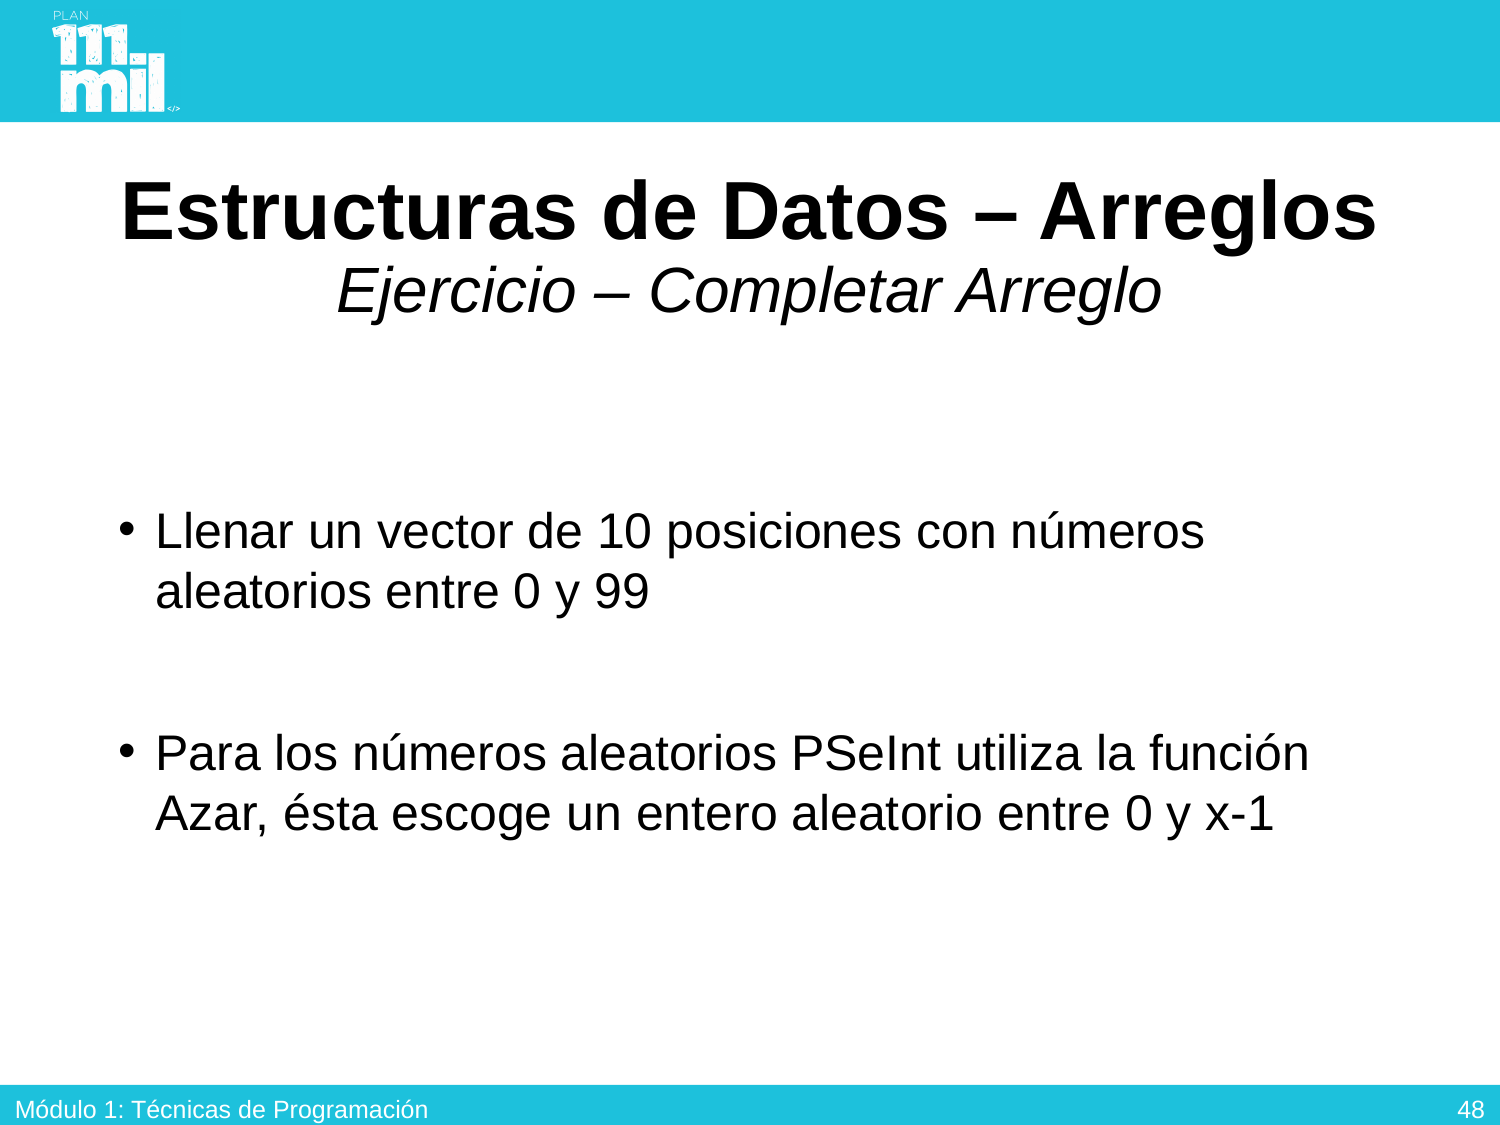

# Estructuras de Datos – Arreglos Ejercicio – Completar Arreglo
Llenar un vector de 10 posiciones con números aleatorios entre 0 y 99

Para los números aleatorios PSeInt utiliza la función Azar, ésta escoge un entero aleatorio entre 0 y x-1

48
Módulo 1: Técnicas de Programación